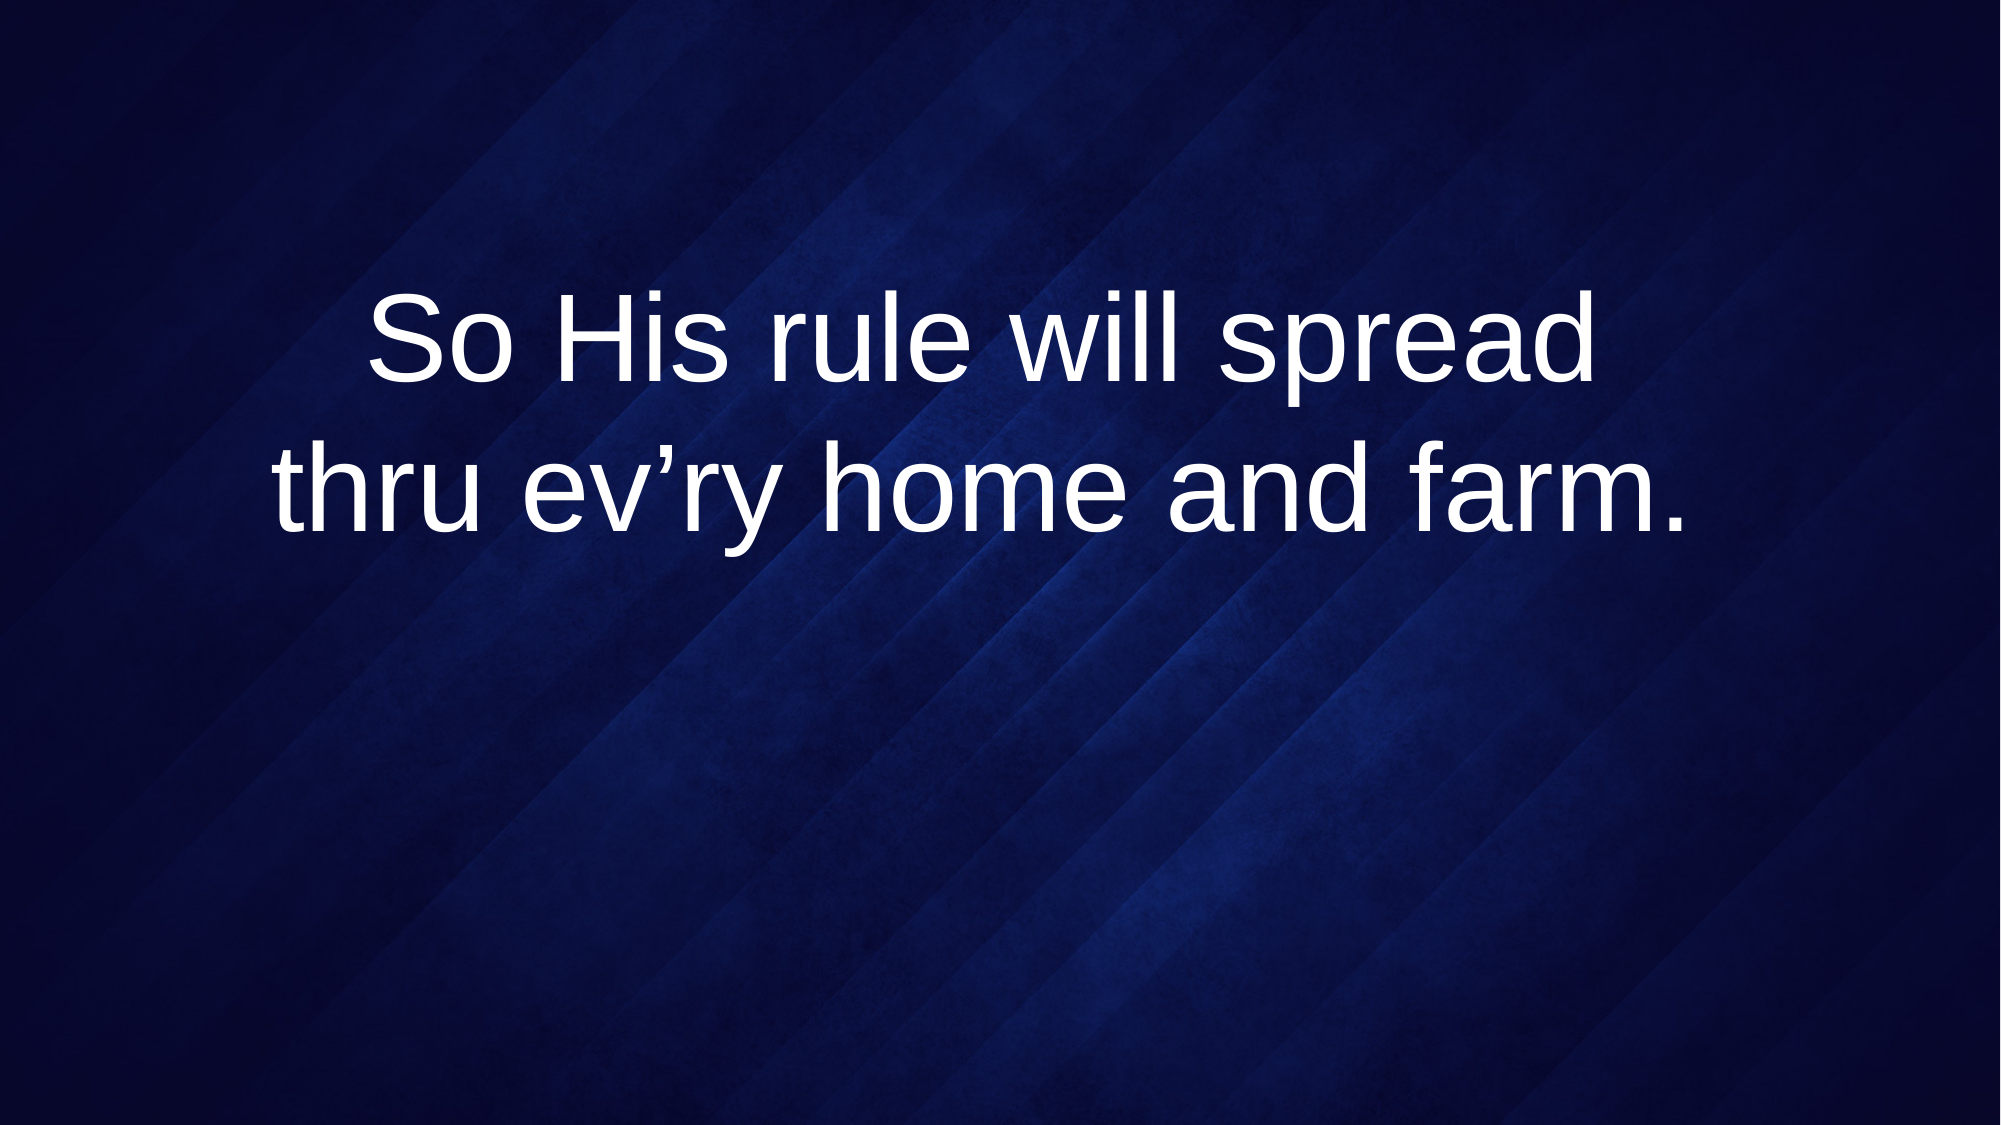

# So His rule will spread thru ev’ry home and farm.